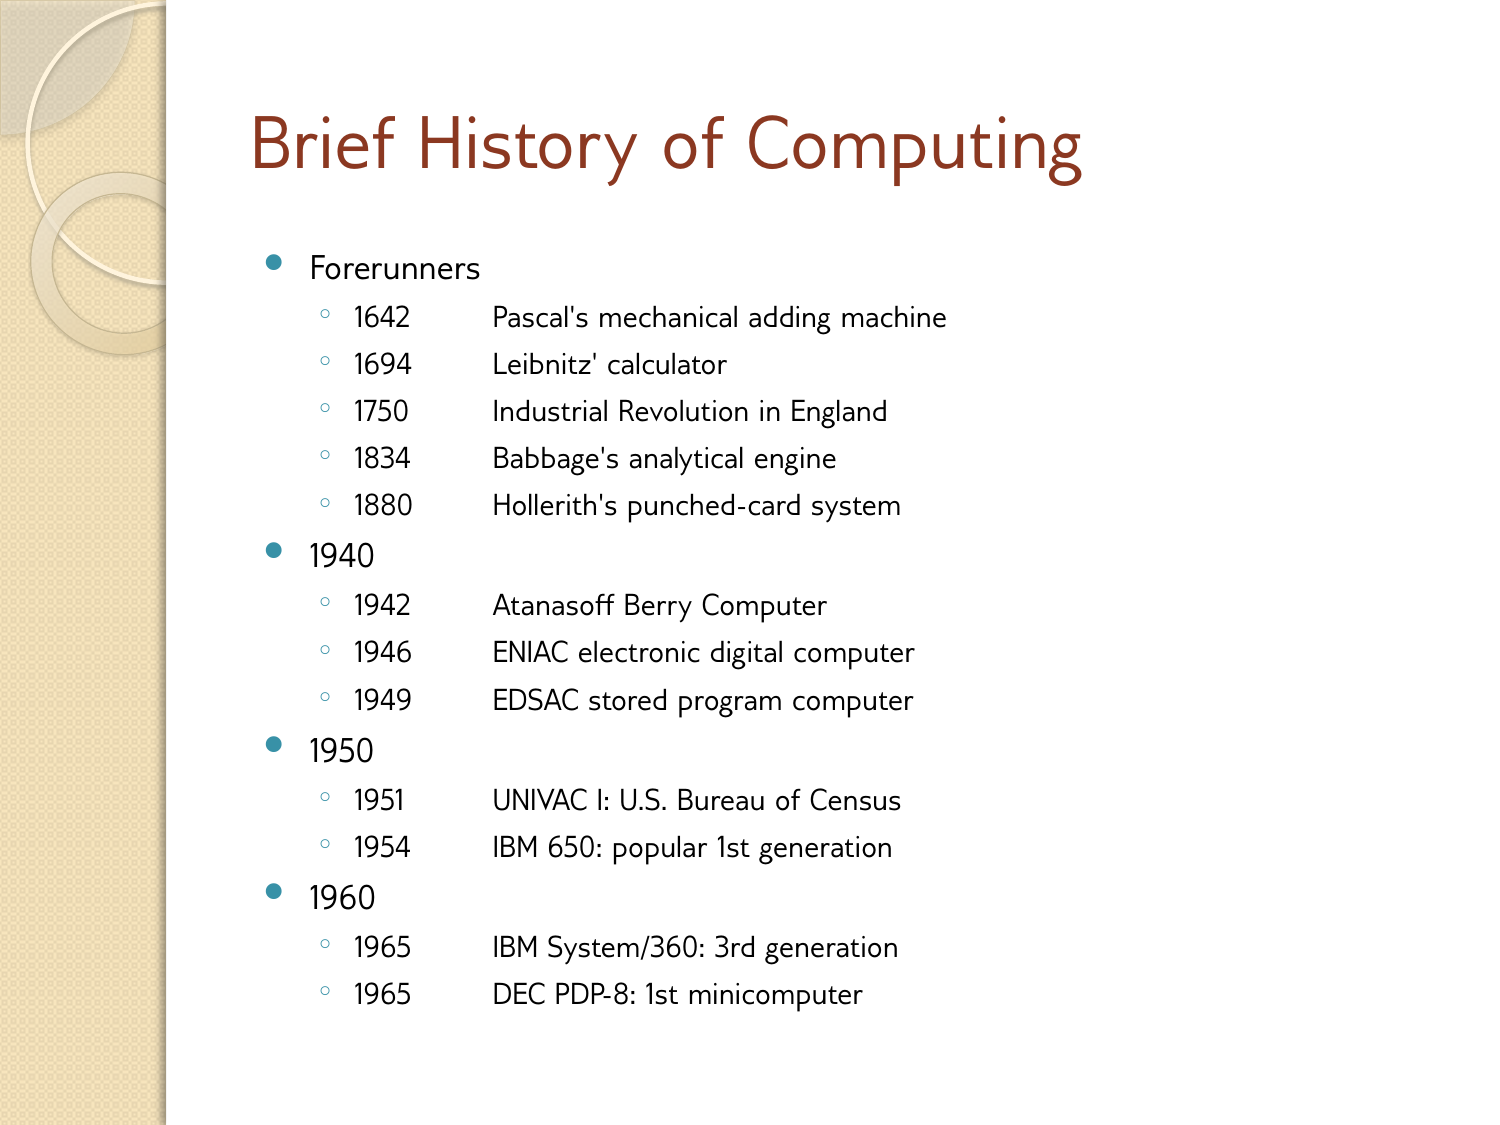

# Brief History of Computing
Forerunners
1642	Pascal's mechanical adding machine
1694	Leibnitz' calculator
1750	Industrial Revolution in England
1834	Babbage's analytical engine
1880	Hollerith's punched-card system
1940
1942	Atanasoff Berry Computer
1946	ENIAC electronic digital computer
1949	EDSAC stored program computer
1950
1951	UNIVAC I: U.S. Bureau of Census
1954	IBM 650: popular 1st generation
1960
1965	IBM System/360: 3rd generation
1965	DEC PDP-8: 1st minicomputer